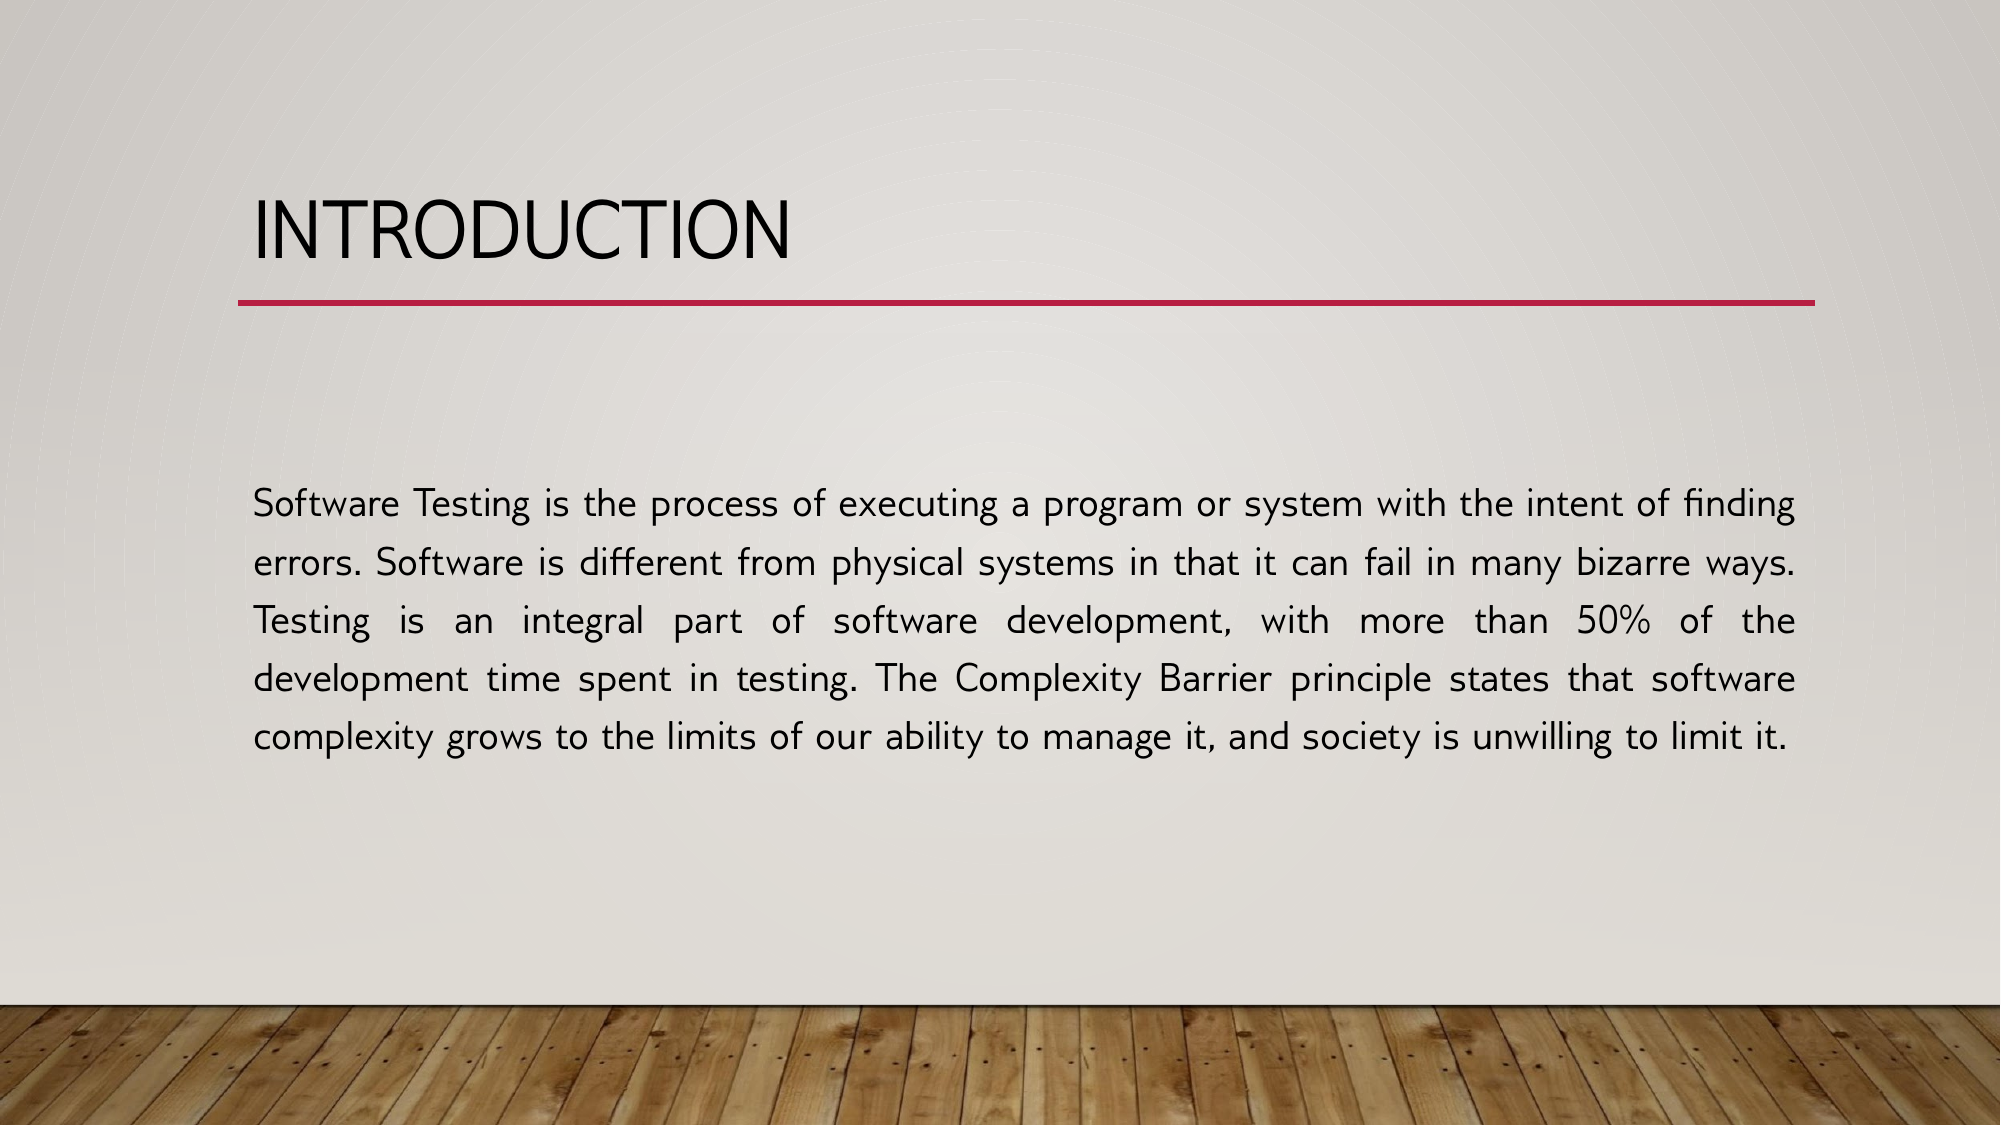

# INTRODUCTION
Software Testing is the process of executing a program or system with the intent of finding errors. Software is different from physical systems in that it can fail in many bizarre ways. Testing is an integral part of software development, with more than 50% of the development time spent in testing. The Complexity Barrier principle states that software complexity grows to the limits of our ability to manage it, and society is unwilling to limit it.